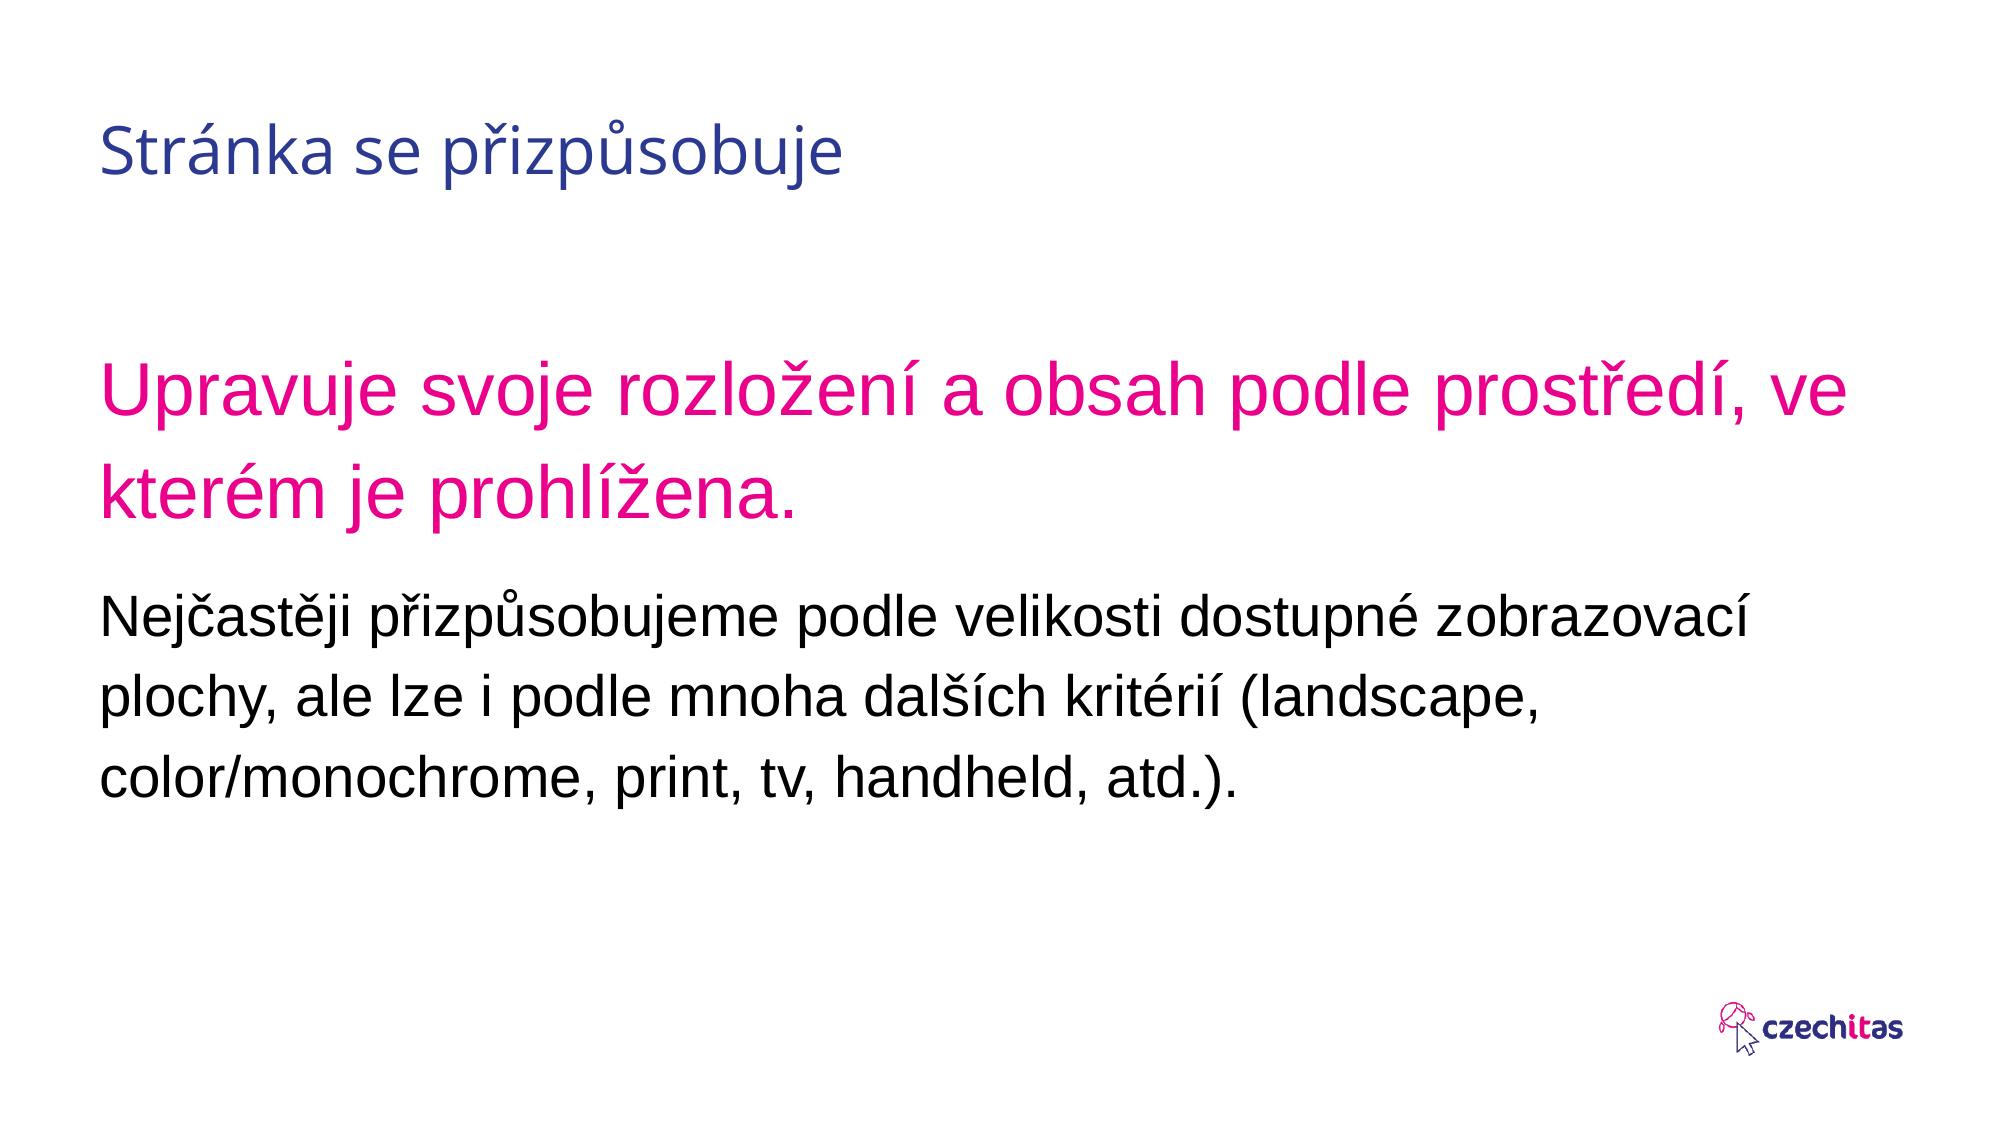

# Stránka se přizpůsobuje
Upravuje svoje rozložení a obsah podle prostředí, ve kterém je prohlížena.
Nejčastěji přizpůsobujeme podle velikosti dostupné zobrazovací plochy, ale lze i podle mnoha dalších kritérií (landscape, color/monochrome, print, tv, handheld, atd.).